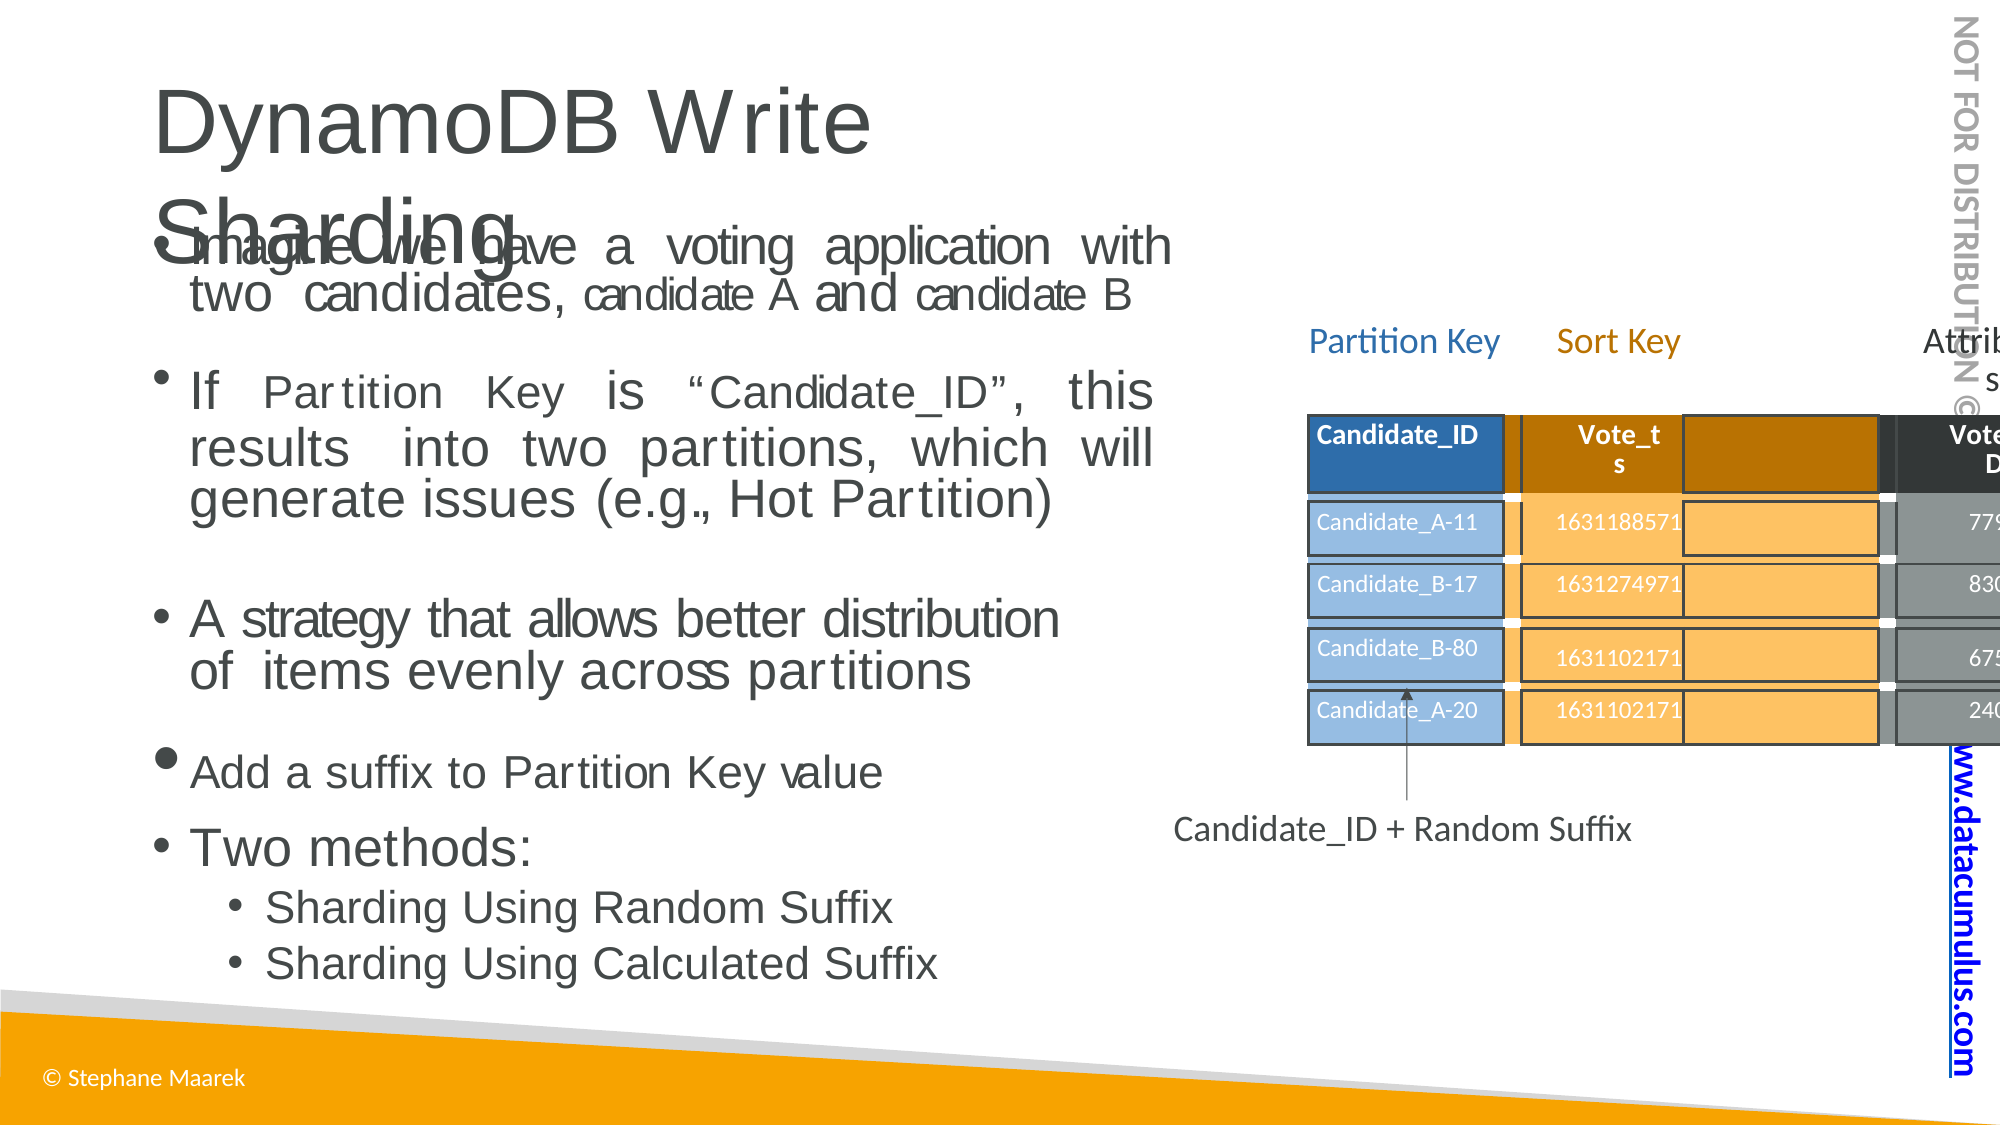

NOT FOR DISTRIBUTION © Stephane Maarek www.datacumulus.com
# DynamoDB Write Sharding
Imagine we have a voting application with two  candidates, candidate A and candidate B
If Partition Key is “Candidate_ID”, this results  into two partitions, which will generate issues  (e.g., Hot Partition)
| Partition Key |  | Sort Key |  |  | Attributes |  |
| --- | --- | --- | --- | --- | --- | --- |
| Candidate\_ID |  | Vote\_ts |  |  | Voter\_ID |  |
|  |  |  |  |  |  |  |
| Candidate\_A-11 |  | 1631188571 |  |  | 7791 |  |
|  |  |  |  |  |  |  |
| Candidate\_B-17 |  | 1631274971 |  |  | 8301 |  |
|  |  |  |  |  |  |  |
| Candidate\_B-80 |  | 1631102171 |  |  | 6750 |  |
|  |  |  |  |  |  |  |
| Candidate\_A-20 |  | 1631102171 |  |  | 2404 |  |
A strategy that allows better distribution of  items evenly across partitions
Add a suffix to Partition Key value
Two methods:
Sharding Using Random Suffix
Sharding Using Calculated Suffix

Candidate_ID + Random Suffix
© Stephane Maarek